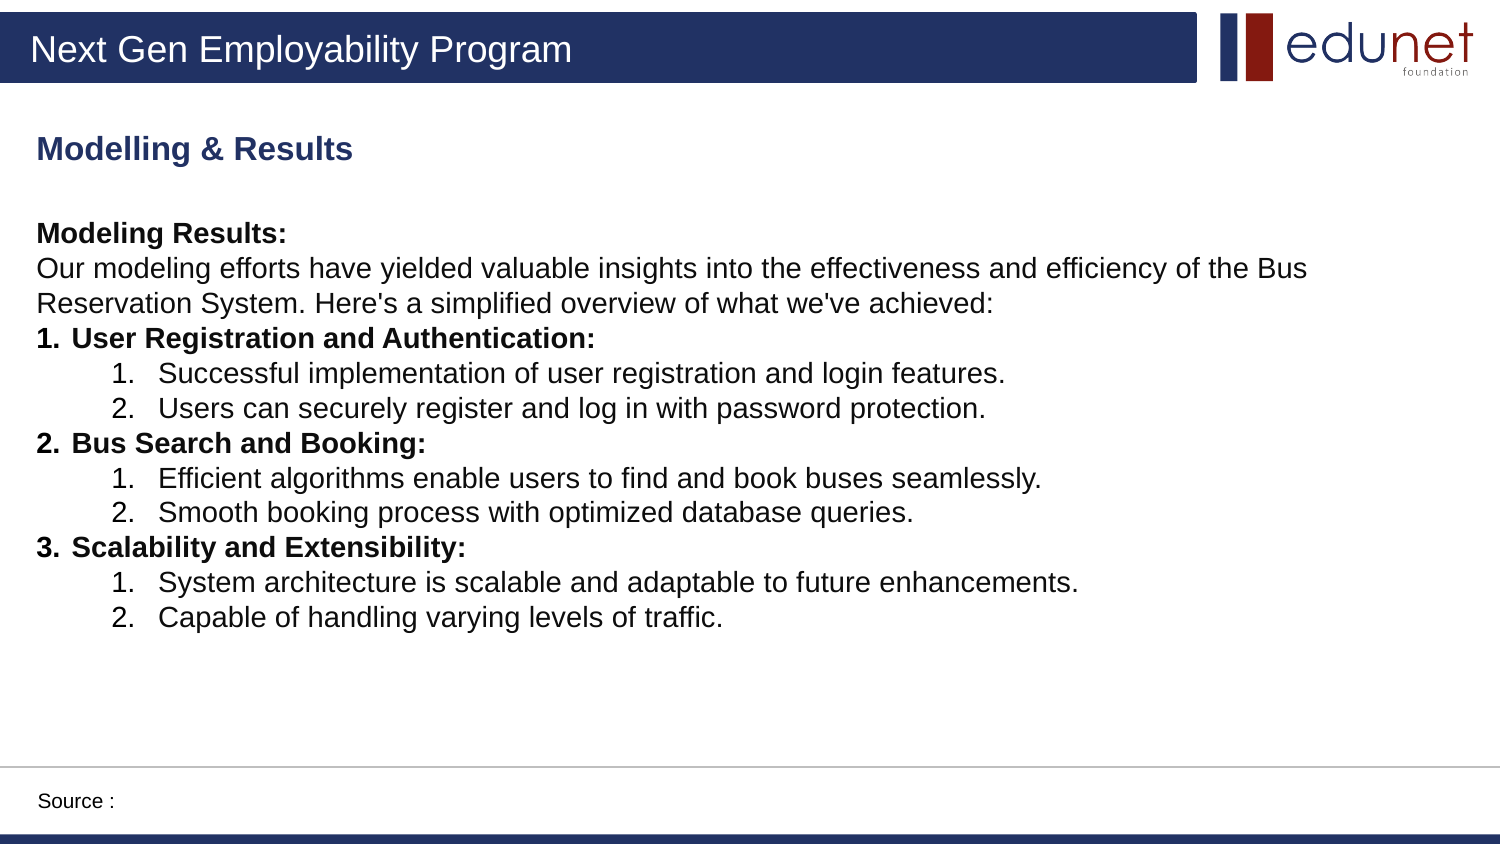

Modelling & Results
Modeling Results:
Our modeling efforts have yielded valuable insights into the effectiveness and efficiency of the Bus Reservation System. Here's a simplified overview of what we've achieved:
User Registration and Authentication:
Successful implementation of user registration and login features.
Users can securely register and log in with password protection.
Bus Search and Booking:
Efficient algorithms enable users to find and book buses seamlessly.
Smooth booking process with optimized database queries.
Scalability and Extensibility:
System architecture is scalable and adaptable to future enhancements.
Capable of handling varying levels of traffic.

Source :